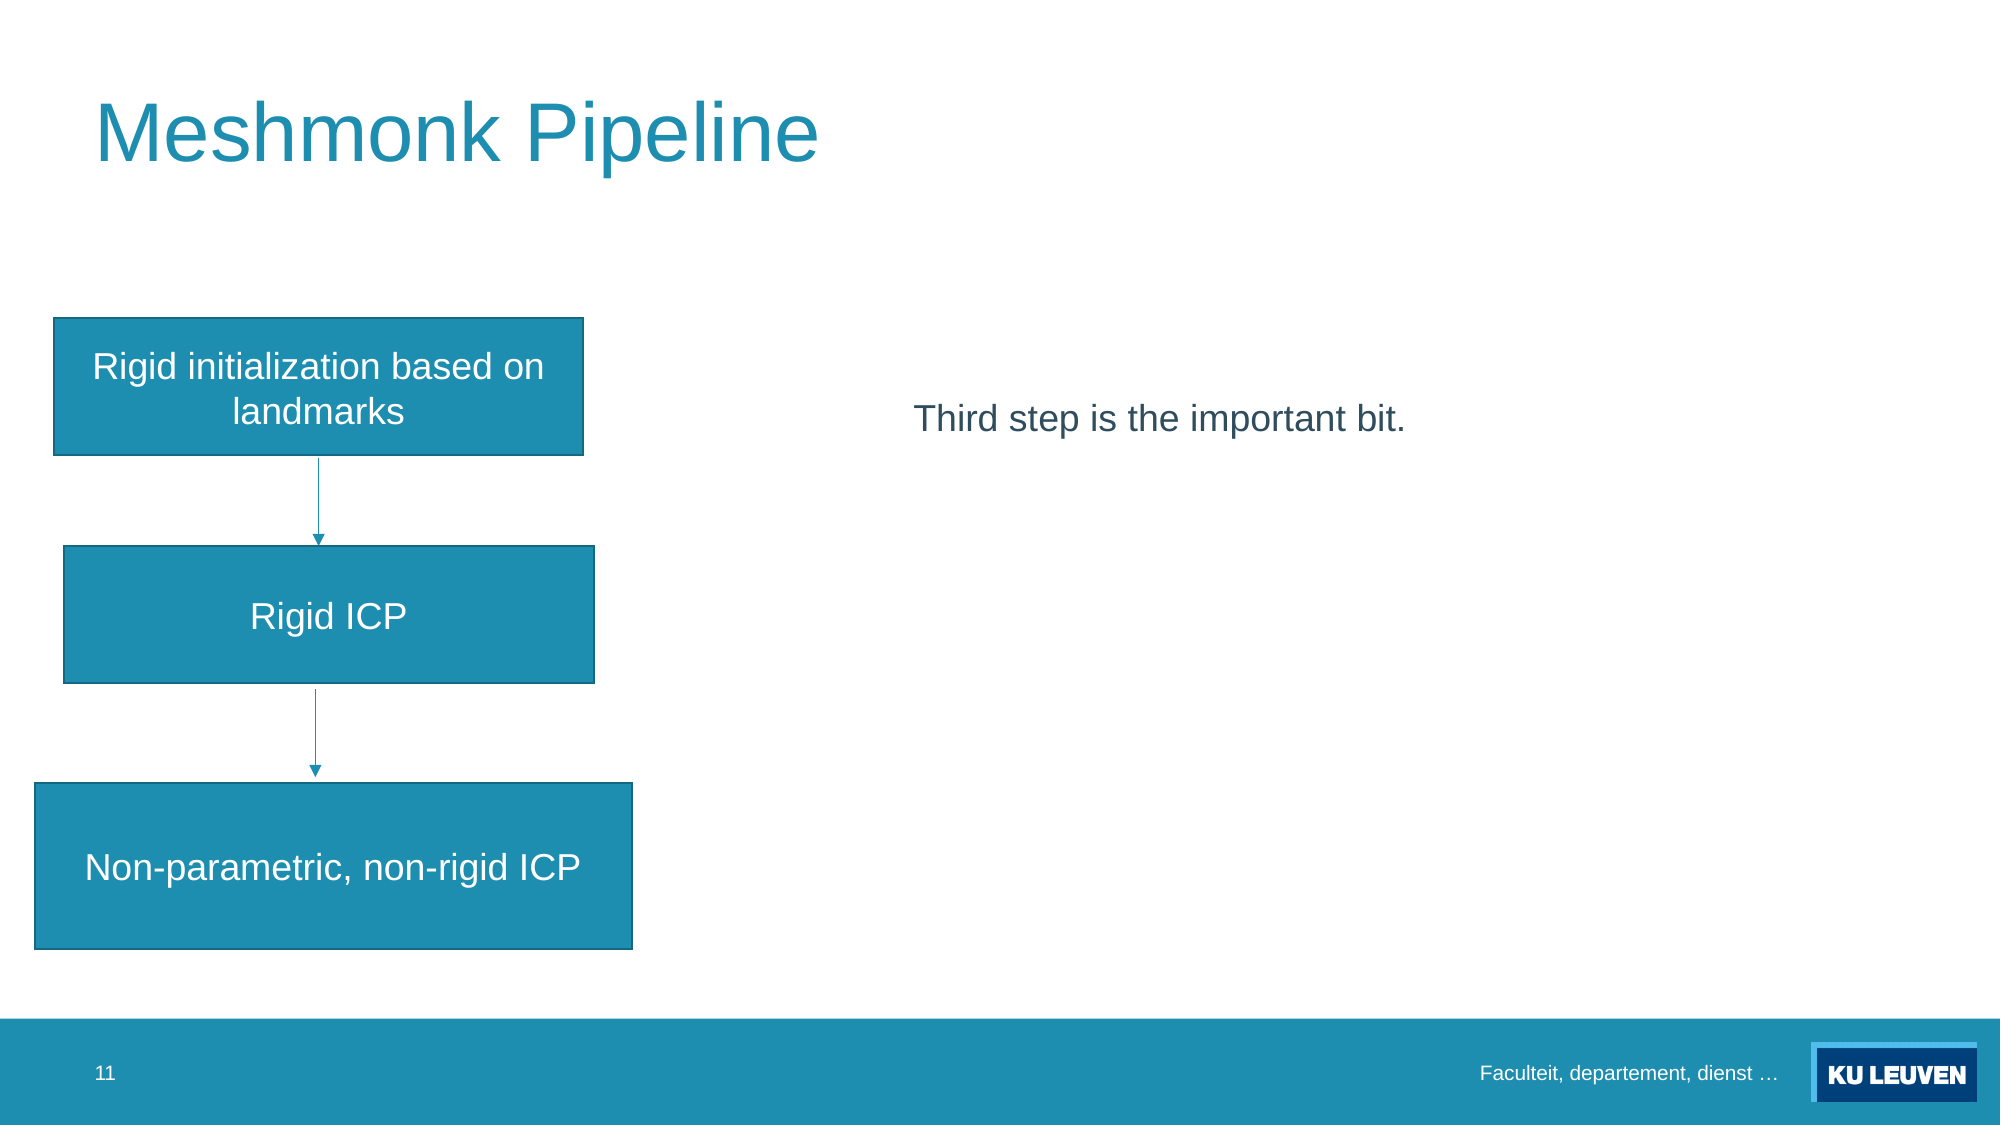

# Meshmonk Pipeline
Rigid initialization based on landmarks
Third step is the important bit.
Rigid ICP
Non-parametric, non-rigid ICP
11
Faculteit, departement, dienst …